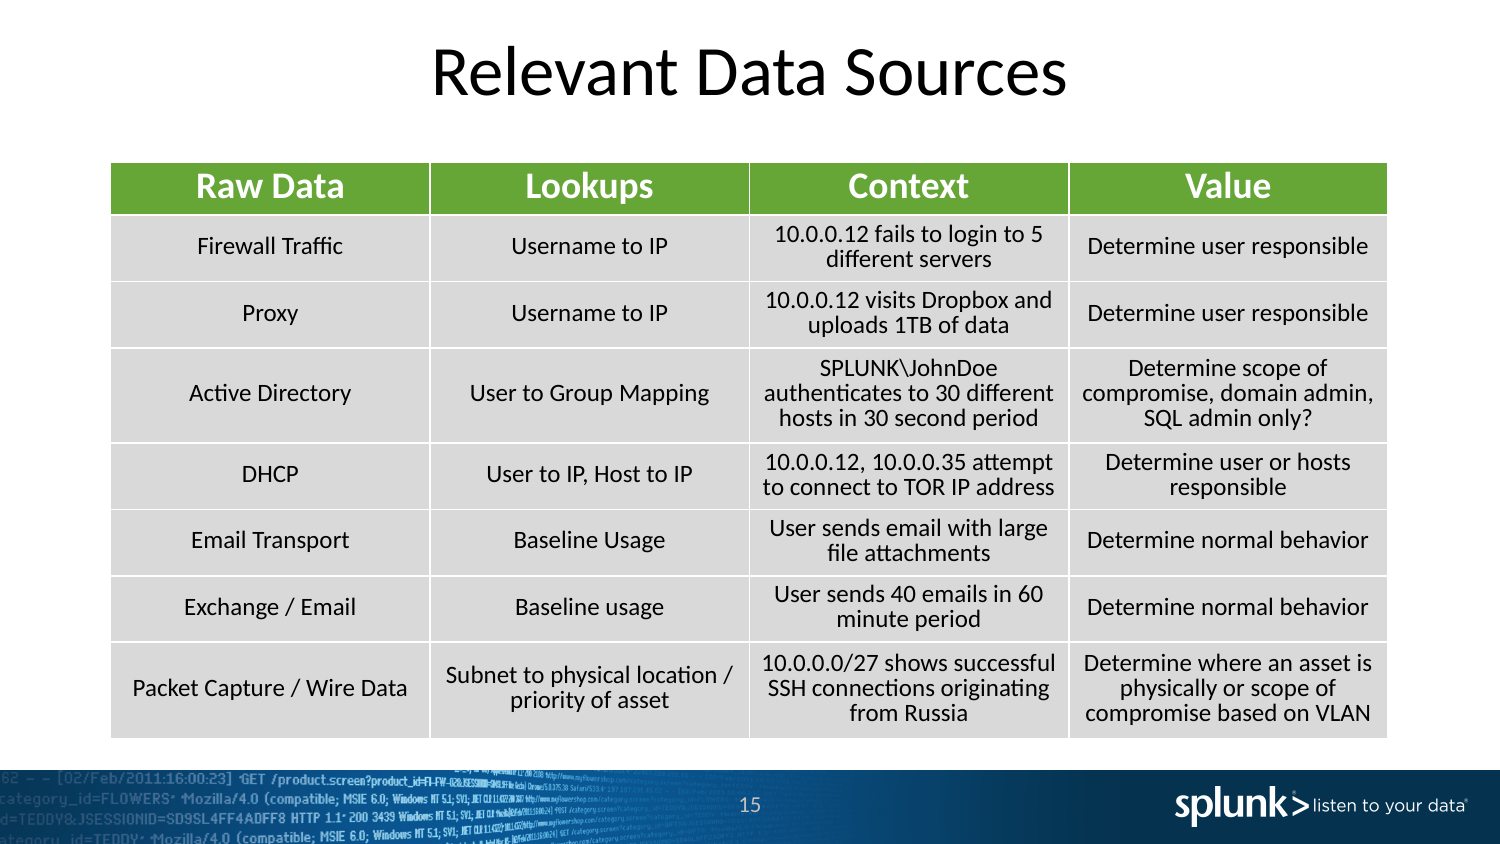

# Relevant Data Sources
| Raw Data | Lookups | Context | Value |
| --- | --- | --- | --- |
| Firewall Traffic | Username to IP | 10.0.0.12 fails to login to 5 different servers | Determine user responsible |
| Proxy | Username to IP | 10.0.0.12 visits Dropbox and uploads 1TB of data | Determine user responsible |
| Active Directory | User to Group Mapping | SPLUNK\JohnDoe authenticates to 30 different hosts in 30 second period | Determine scope of compromise, domain admin, SQL admin only? |
| DHCP | User to IP, Host to IP | 10.0.0.12, 10.0.0.35 attempt to connect to TOR IP address | Determine user or hosts responsible |
| Email Transport | Baseline Usage | User sends email with large file attachments | Determine normal behavior |
| Exchange / Email | Baseline usage | User sends 40 emails in 60 minute period | Determine normal behavior |
| Packet Capture / Wire Data | Subnet to physical location / priority of asset | 10.0.0.0/27 shows successful SSH connections originating from Russia | Determine where an asset is physically or scope of compromise based on VLAN |
15